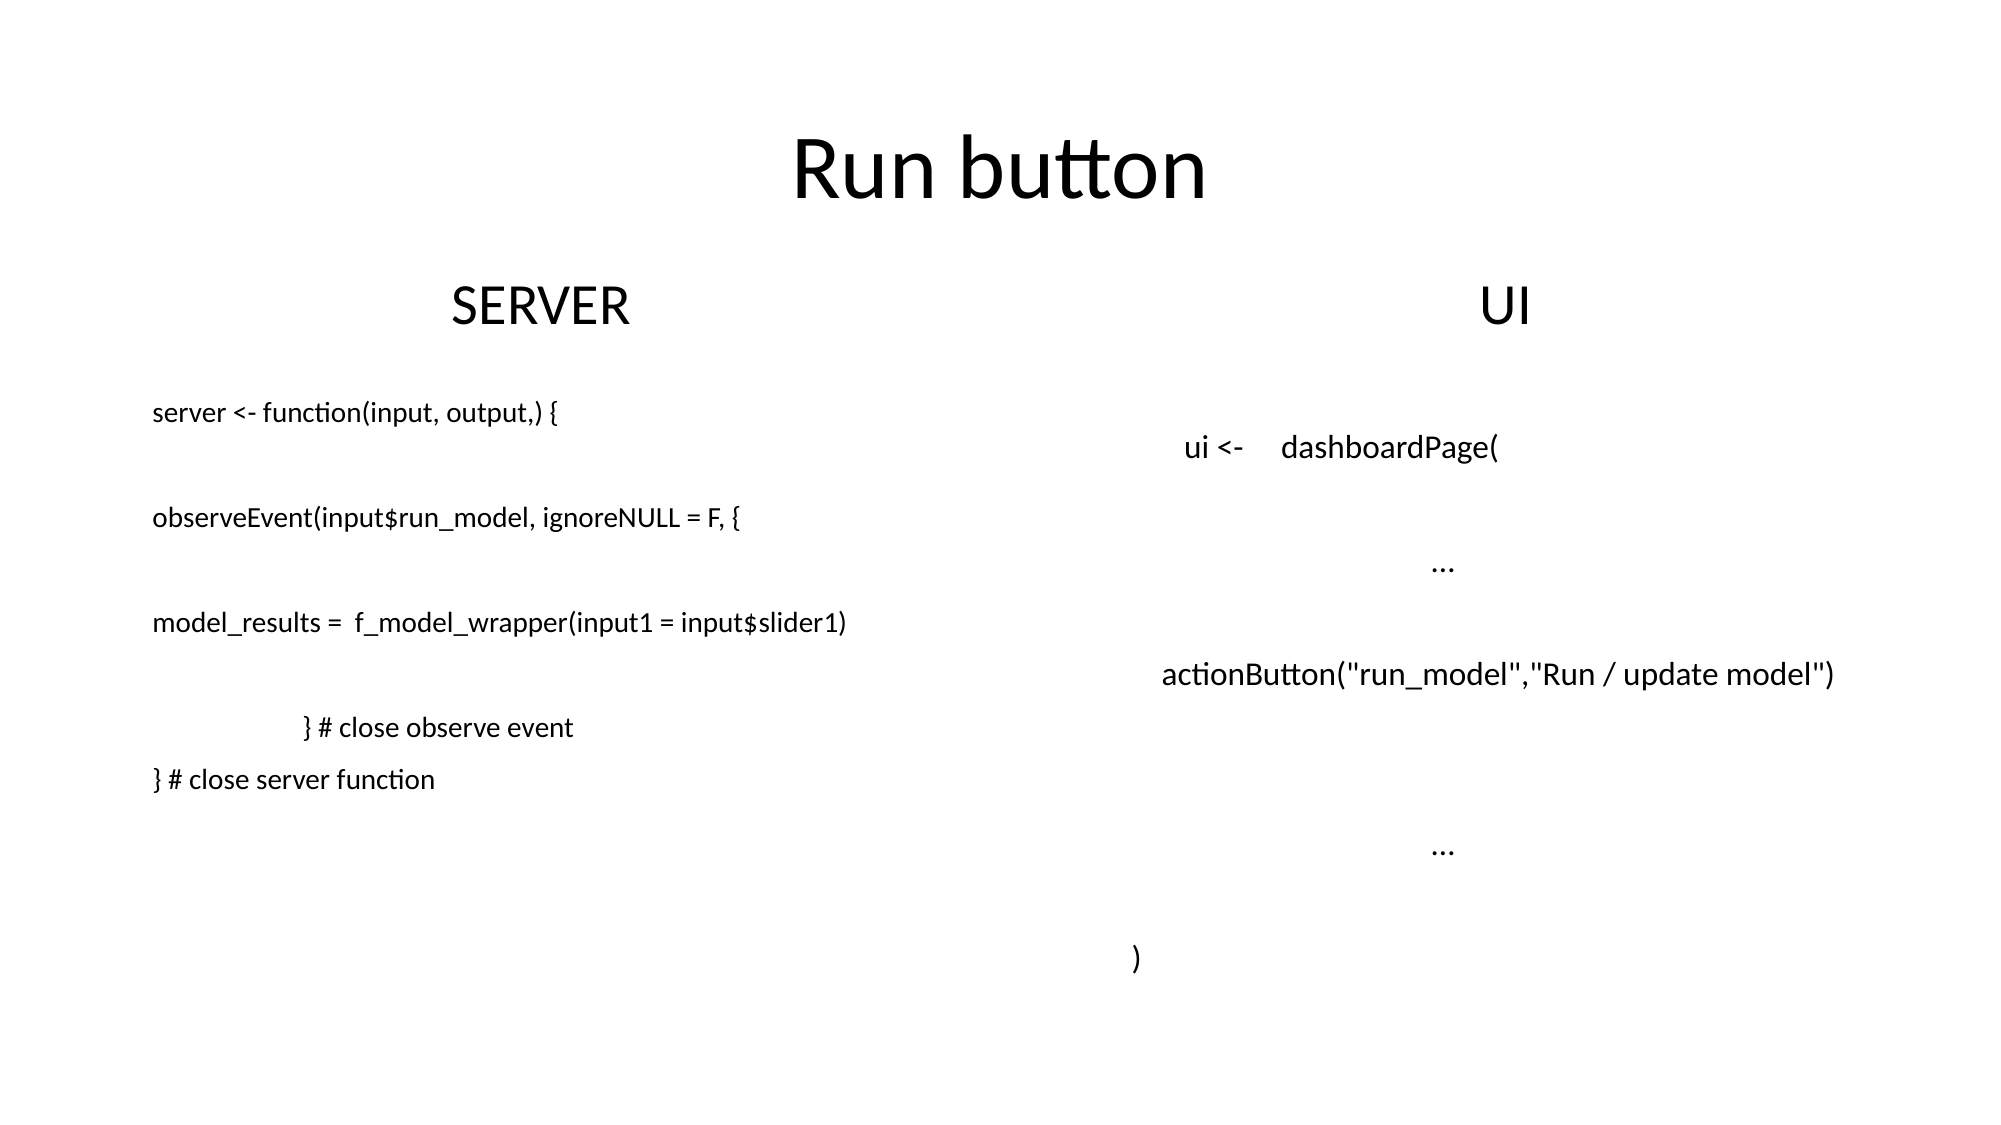

# Run button
 SERVER
 UI

server <- function(input, output,) {

observeEvent(input$run_model, ignoreNULL = F, {

model_results =  f_model_wrapper(input1 = input$slider1)

	} # close observe event
} # close server function

       ui <-     dashboardPage(

		…

    actionButton("run_model","Run / update model")

		…

)